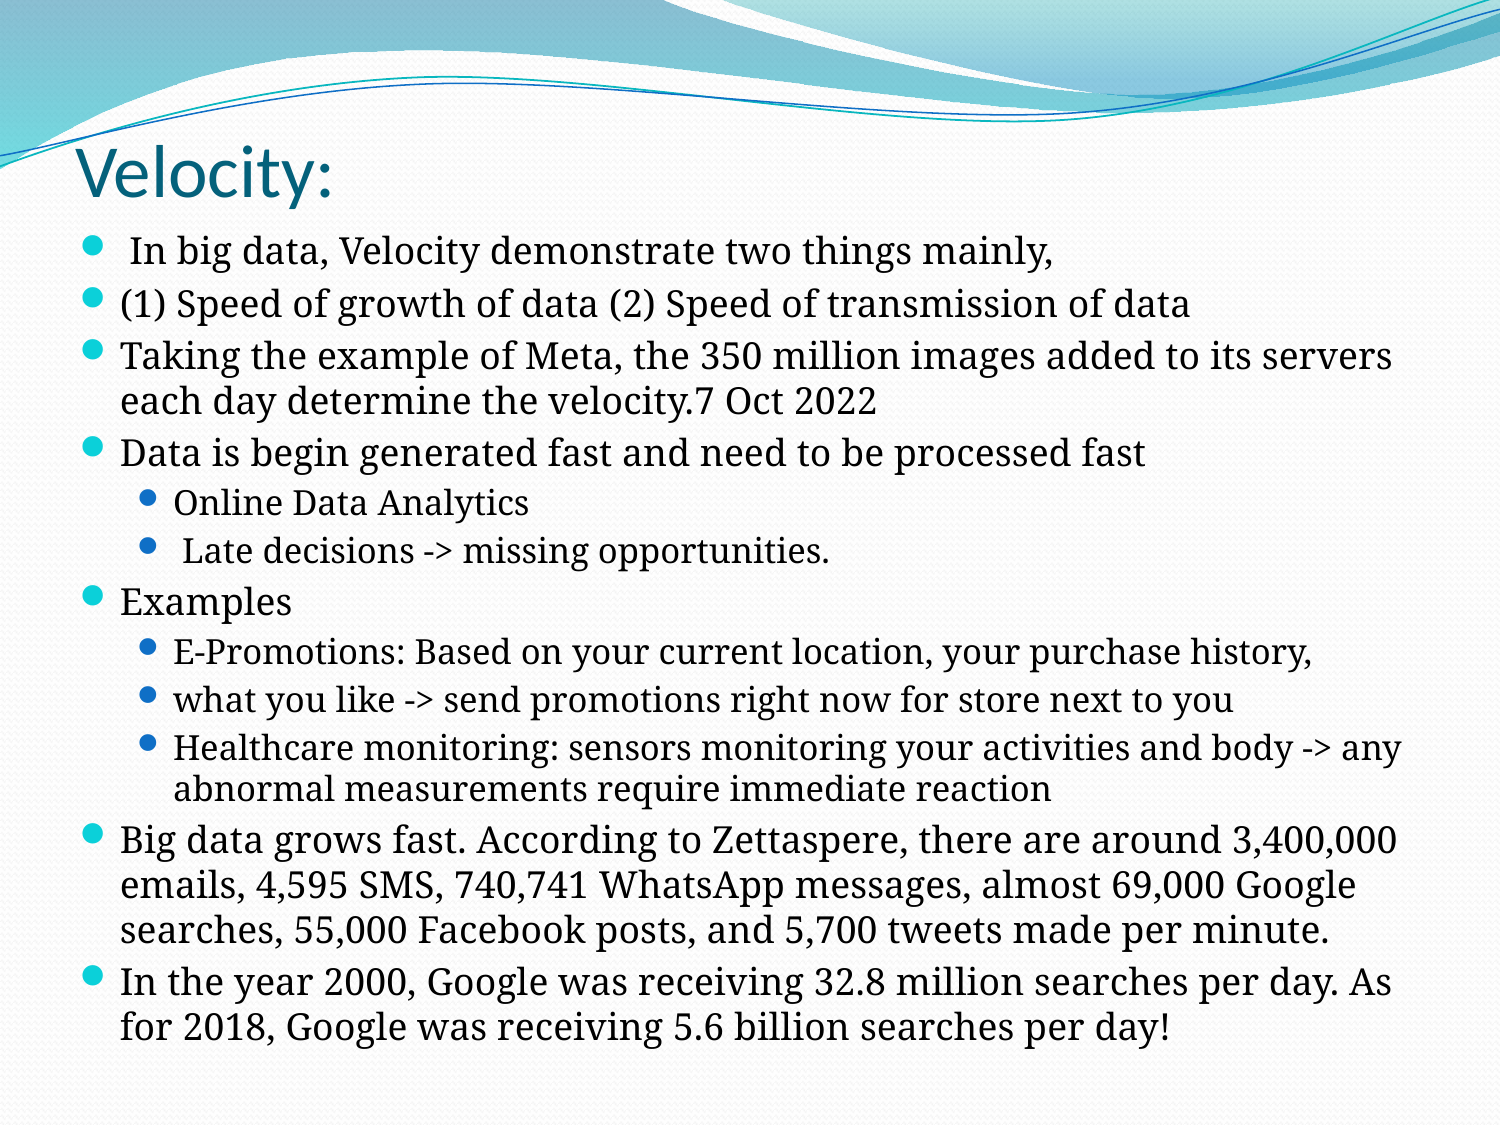

# Velocity:
 In big data, Velocity demonstrate two things mainly,
(1) Speed of growth of data (2) Speed of transmission of data
Taking the example of Meta, the 350 million images added to its servers each day determine the velocity.7 Oct 2022
Data is begin generated fast and need to be processed fast
Online Data Analytics
 Late decisions -> missing opportunities.
Examples
E-Promotions: Based on your current location, your purchase history,
what you like -> send promotions right now for store next to you
Healthcare monitoring: sensors monitoring your activities and body -> any abnormal measurements require immediate reaction
Big data grows fast. According to Zettaspere, there are around 3,400,000 emails, 4,595 SMS, 740,741 WhatsApp messages, almost 69,000 Google searches, 55,000 Facebook posts, and 5,700 tweets made per minute.
In the year 2000, Google was receiving 32.8 million searches per day. As for 2018, Google was receiving 5.6 billion searches per day!